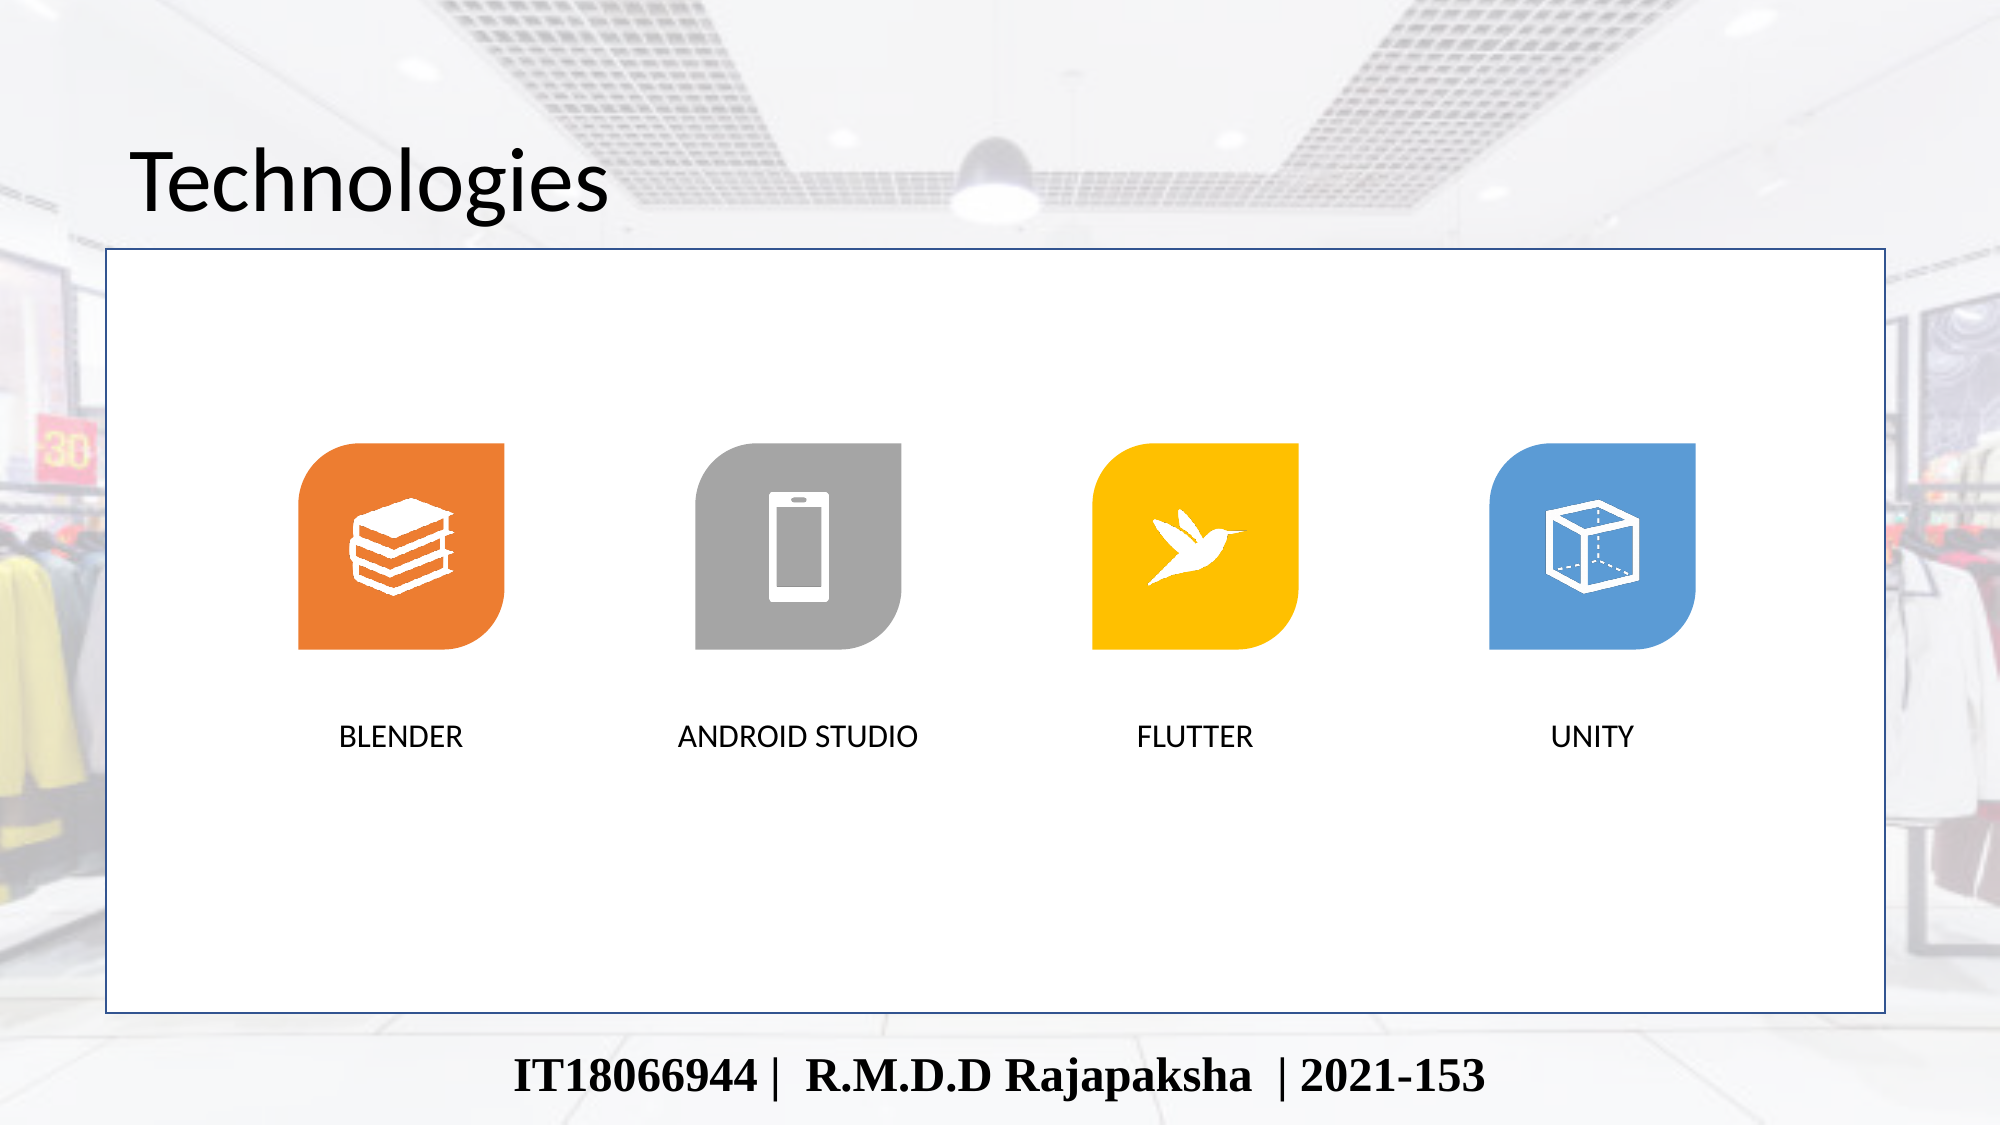

# Technologies

Blender
Android Studio
Flutter
UNITY
IT18066944 |  R.M.D.D Rajapaksha  | 2021-153